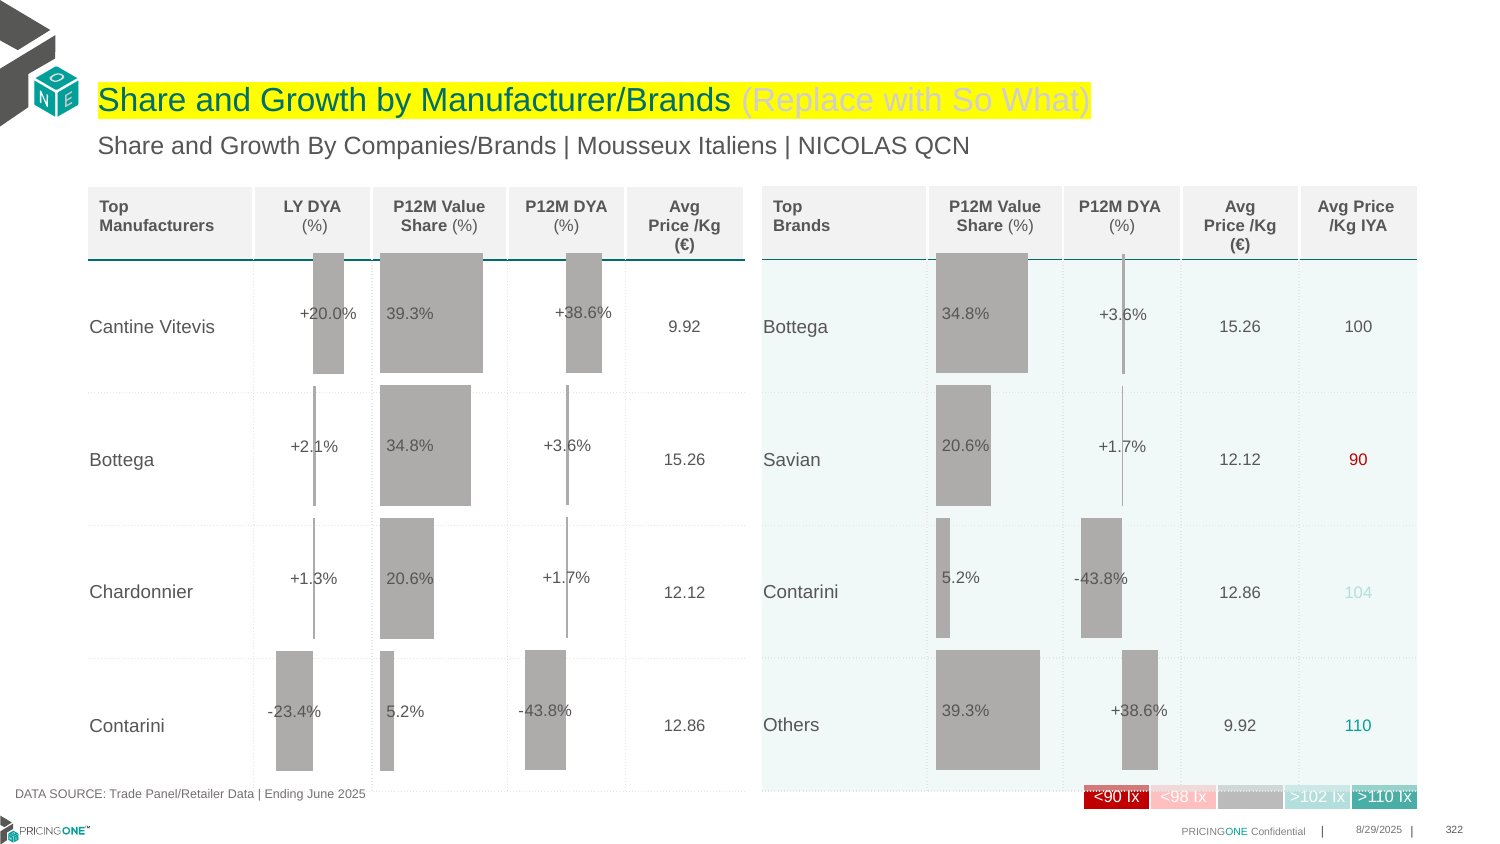

# Share and Growth by Manufacturer/Brands (Replace with So What)

Share and Growth By Companies/Brands | Mousseux Italiens | NICOLAS QCN
| Top Brands | P12M Value Share (%) | P12M DYA (%) | Avg Price /Kg (€) | Avg Price /Kg IYA |
| --- | --- | --- | --- | --- |
| Bottega |  |  | 15.26 | 100 |
| Savian |  |  | 12.12 | 90 |
| Contarini |  |  | 12.86 | 104 |
| Others |  |  | 9.92 | 110 |
| Top Manufacturers | LY DYA (%) | P12M Value Share (%) | P12M DYA (%) | Avg Price /Kg (€) |
| --- | --- | --- | --- | --- |
| Cantine Vitevis |  |  |  | 9.92 |
| Bottega |  |  |  | 15.26 |
| Chardonnier |  |  |  | 12.12 |
| Contarini |  |  |  | 12.86 |

### Chart

| Category | Share DYA P12M |
|---|---|
|  | 0.38550409373422667 |

### Chart

| Category | Value Share P12M |
|---|---|
|  | 0.39331430569057413 |

### Chart

| Category | Share DYA LY |
|---|---|
|  | 0.2003973782172791 |

### Chart

| Category | Value Share |
|---|---|
|  | 0.3483076252639846 |

### Chart

| Category | Share DYA |
|---|---|
|  | 0.035581693479083465 |
DATA SOURCE: Trade Panel/Retailer Data | Ending June 2025
| <90 Ix | <98 Ix |  | >102 Ix | >110 Ix |
| --- | --- | --- | --- | --- |

8/29/2025
322